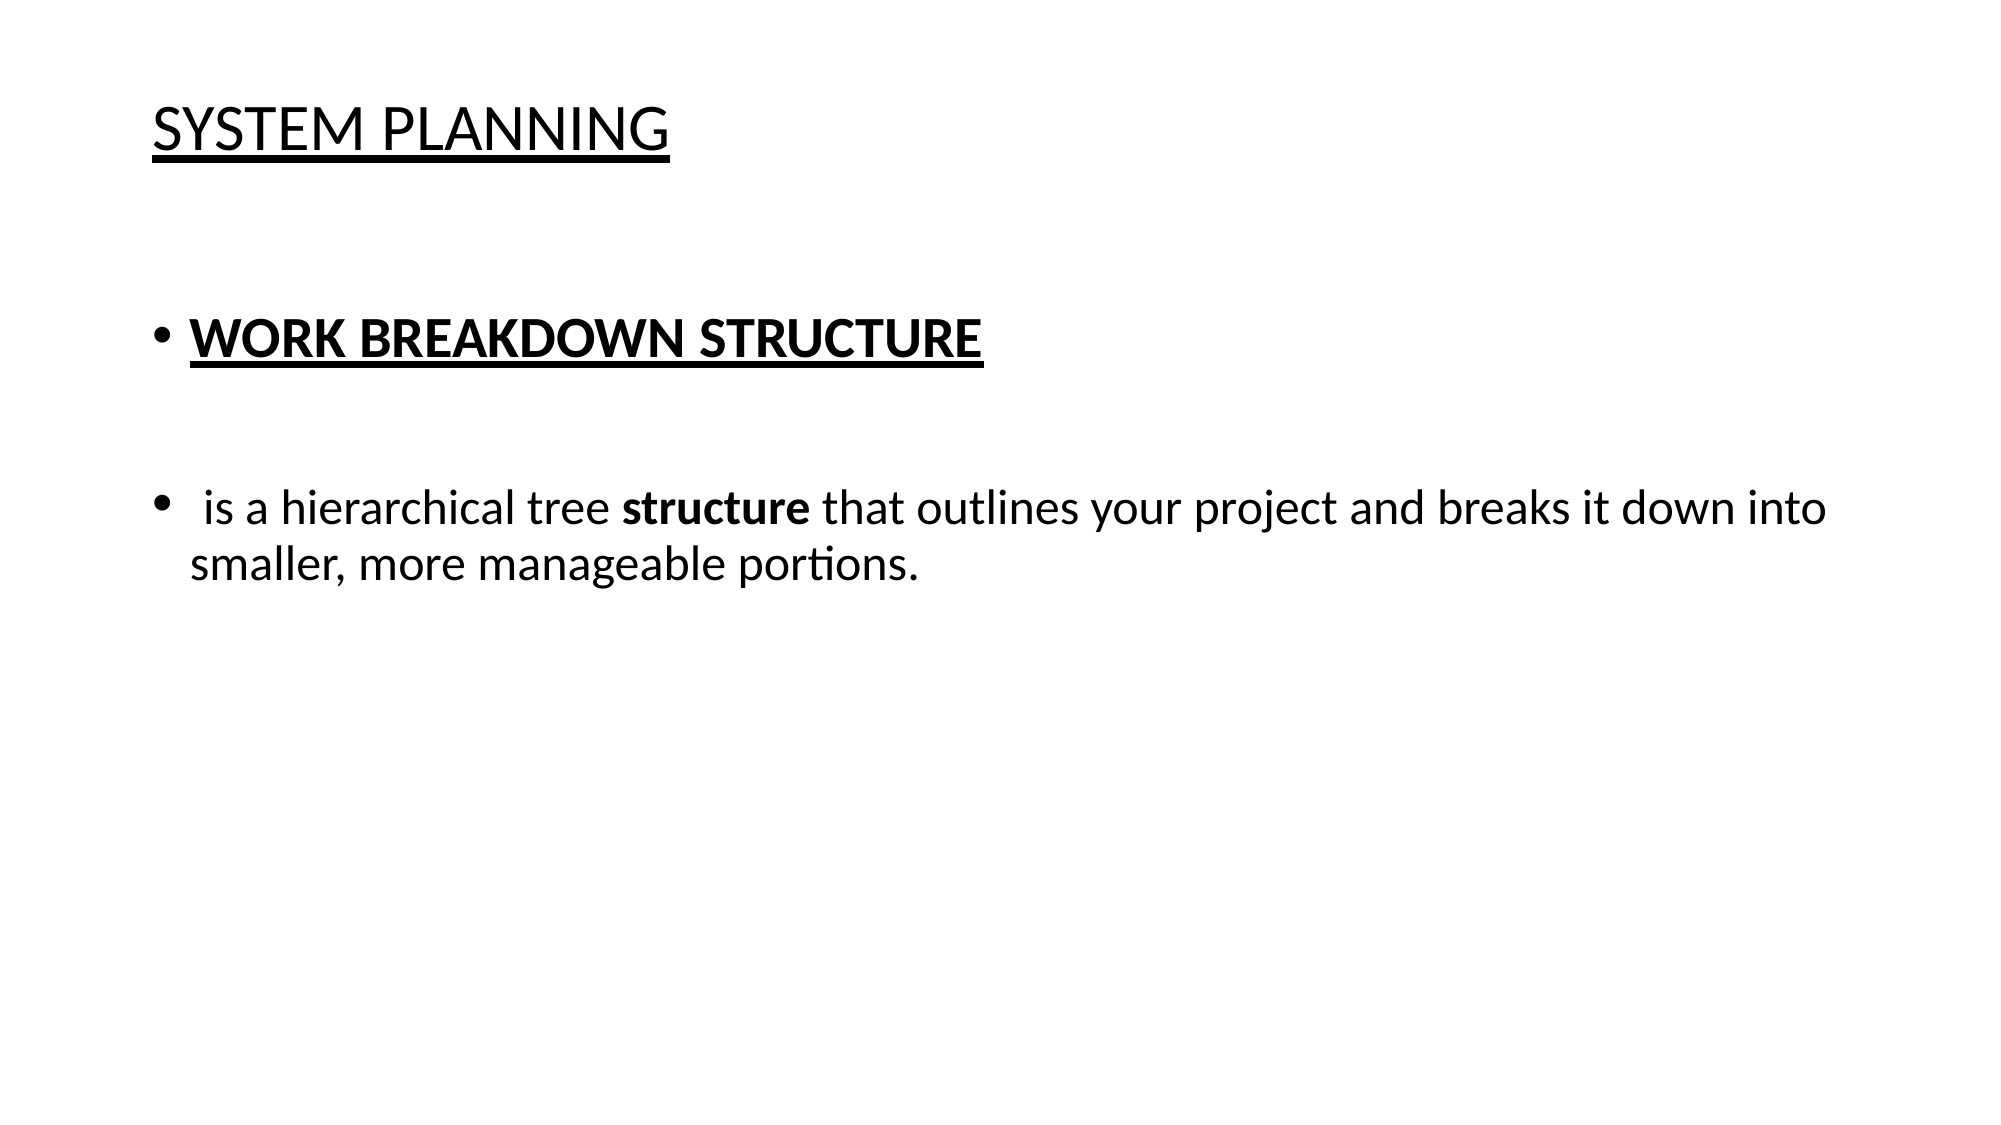

# SYSTEM PLANNING
WORK BREAKDOWN STRUCTURE

 is a hierarchical tree structure that outlines your project and breaks it down into smaller, more manageable portions.